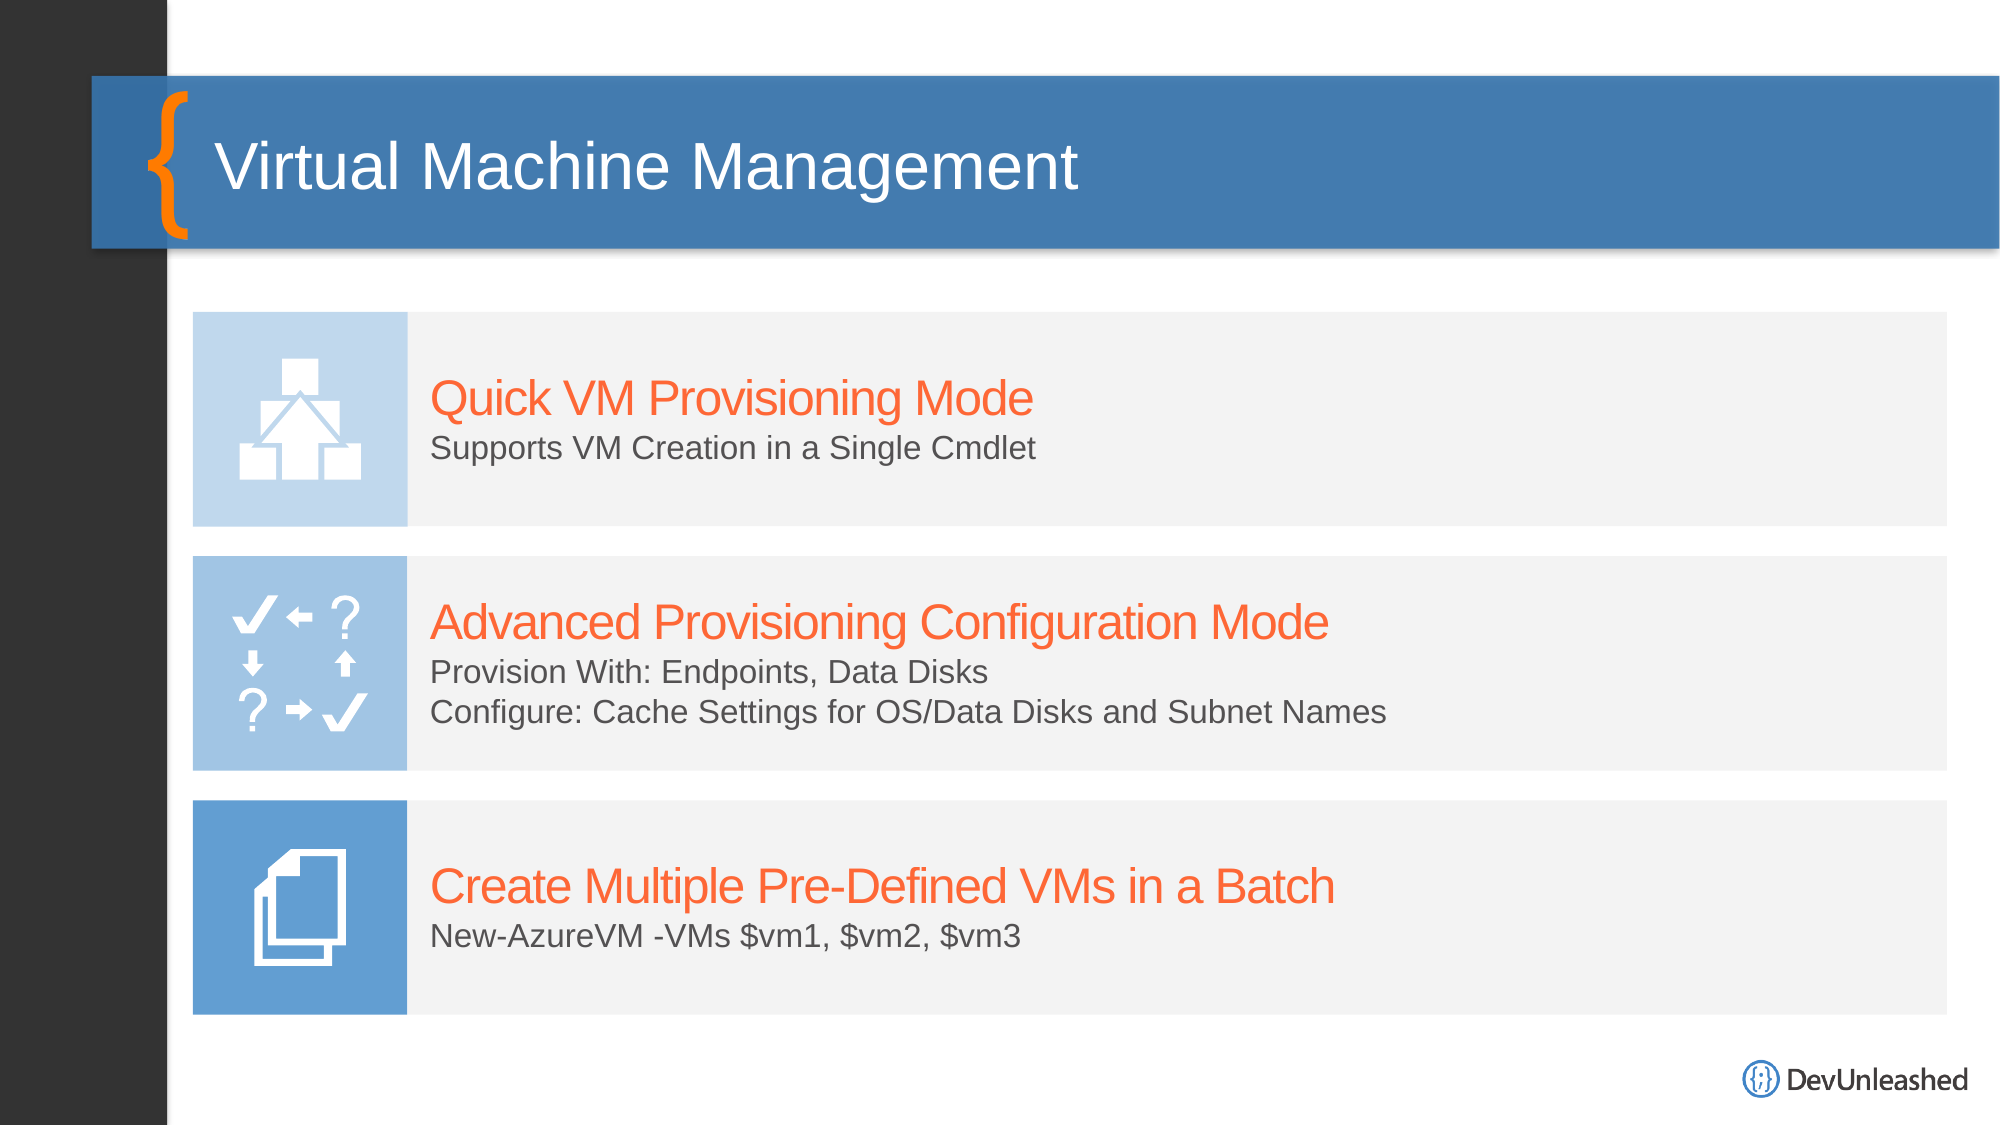

# Virtual Machine Management

Quick VM Provisioning Mode
Supports VM Creation in a Single Cmdlet

Advanced Provisioning Configuration Mode
Provision With: Endpoints, Data Disks
Configure: Cache Settings for OS/Data Disks and Subnet Names

Create Multiple Pre-Defined VMs in a Batch
New-AzureVM -VMs $vm1, $vm2, $vm3